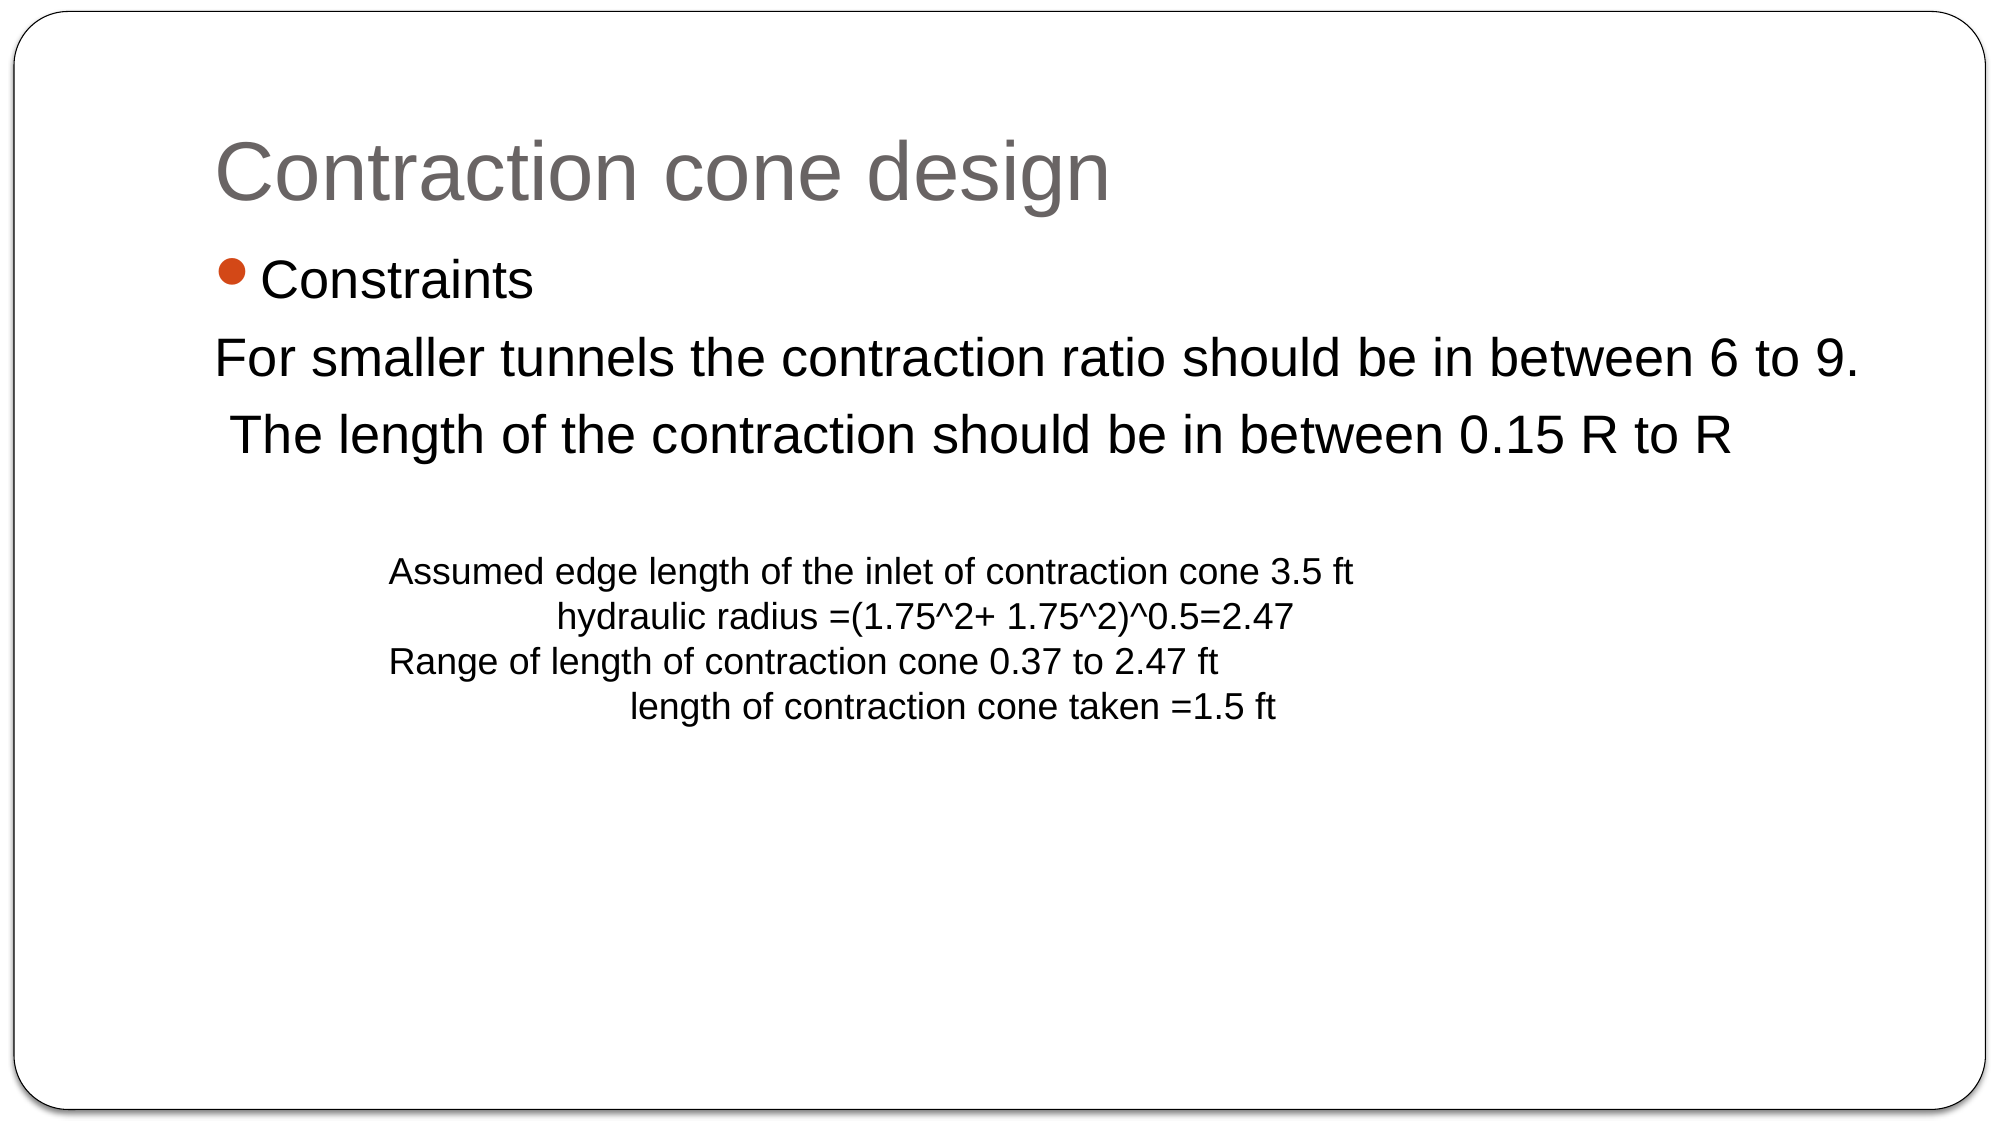

# Contraction cone design
Constraints
For smaller tunnels the contraction ratio should be in between 6 to 9.
 The length of the contraction should be in between 0.15 R to R
Assumed edge length of the inlet of contraction cone 3.5 ft
                hydraulic radius =(1.75^2+ 1.75^2)^0.5=2.47
Range of length of contraction cone 0.37 to 2.47 ft
                       length of contraction cone taken =1.5 ft